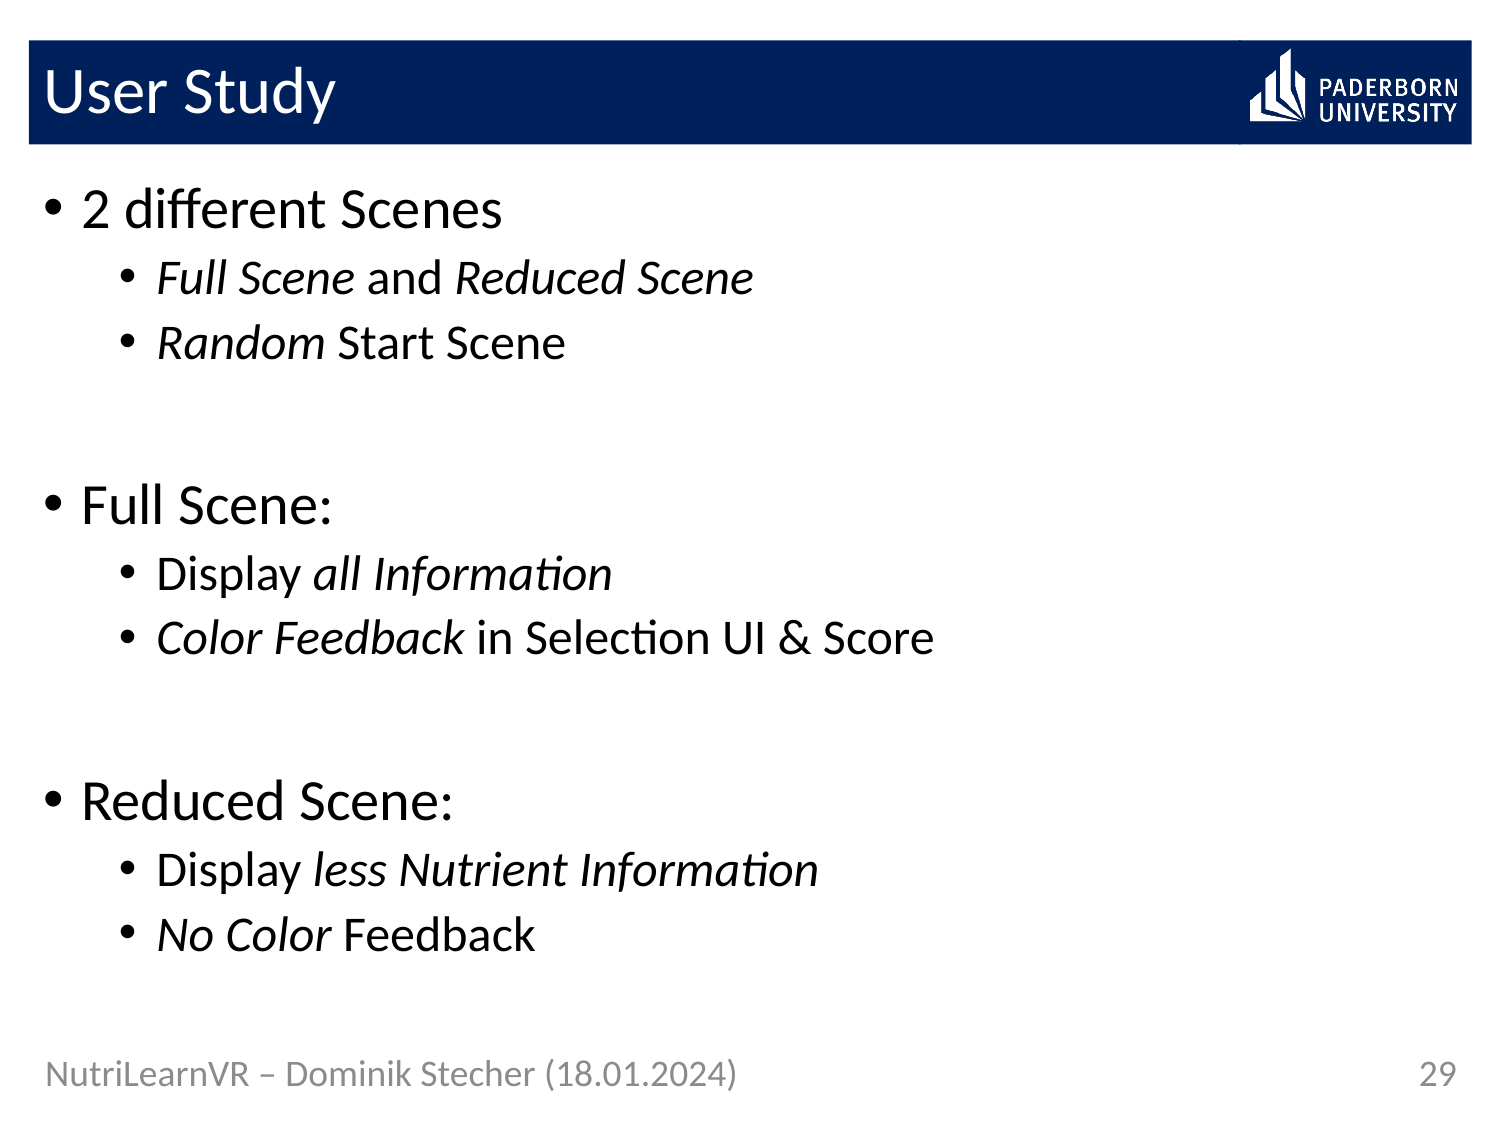

# User Study
2 different Scenes
Full Scene and Reduced Scene
Random Start Scene

Full Scene:
Display all Information
Color Feedback in Selection UI & Score

Reduced Scene:
Display less Nutrient Information
No Color Feedback
29